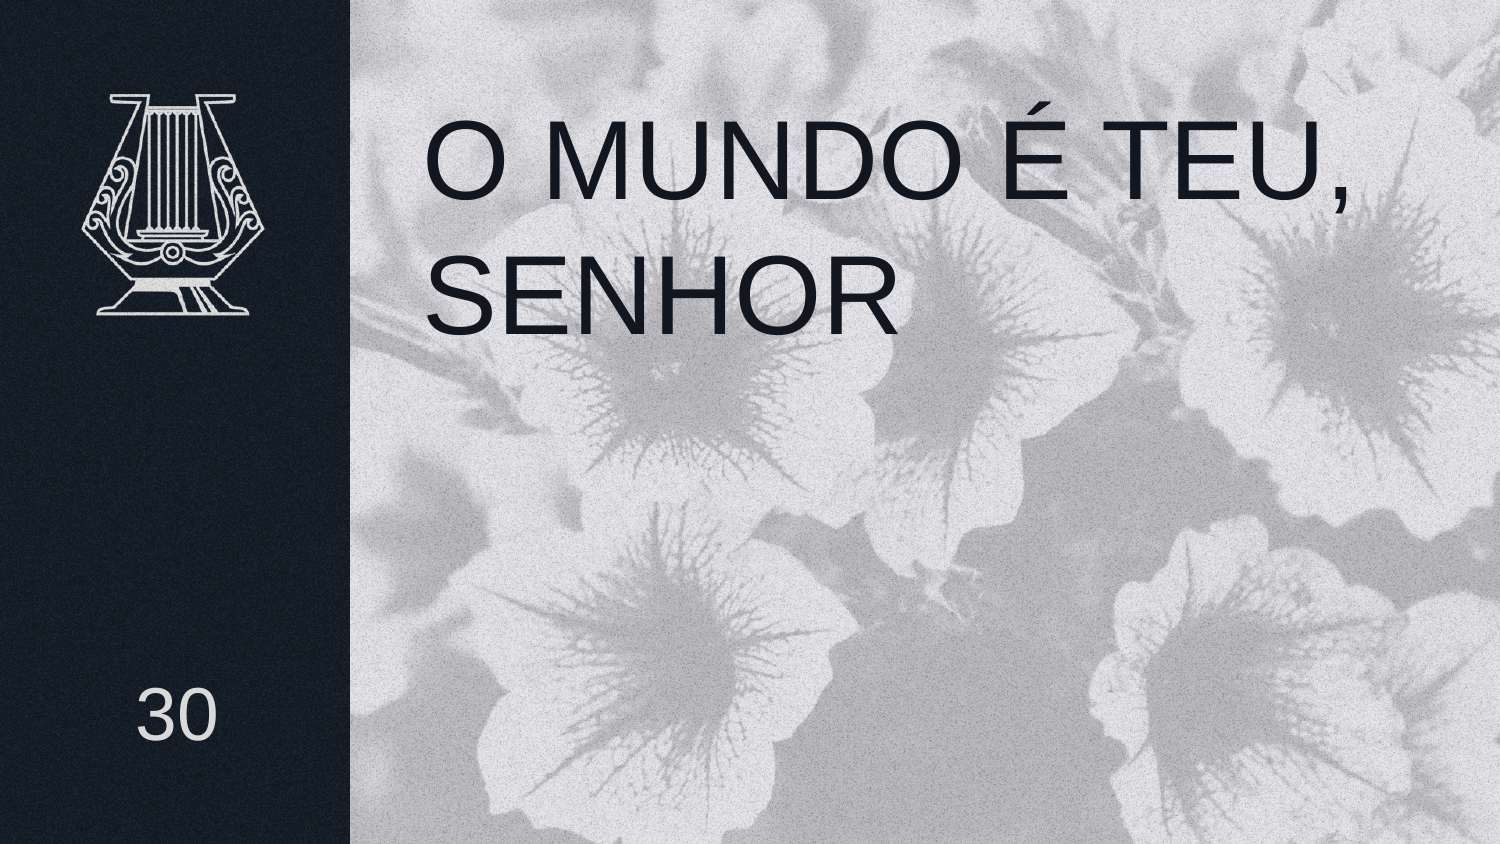

# O MUNDO É TEU, SENHOR
30